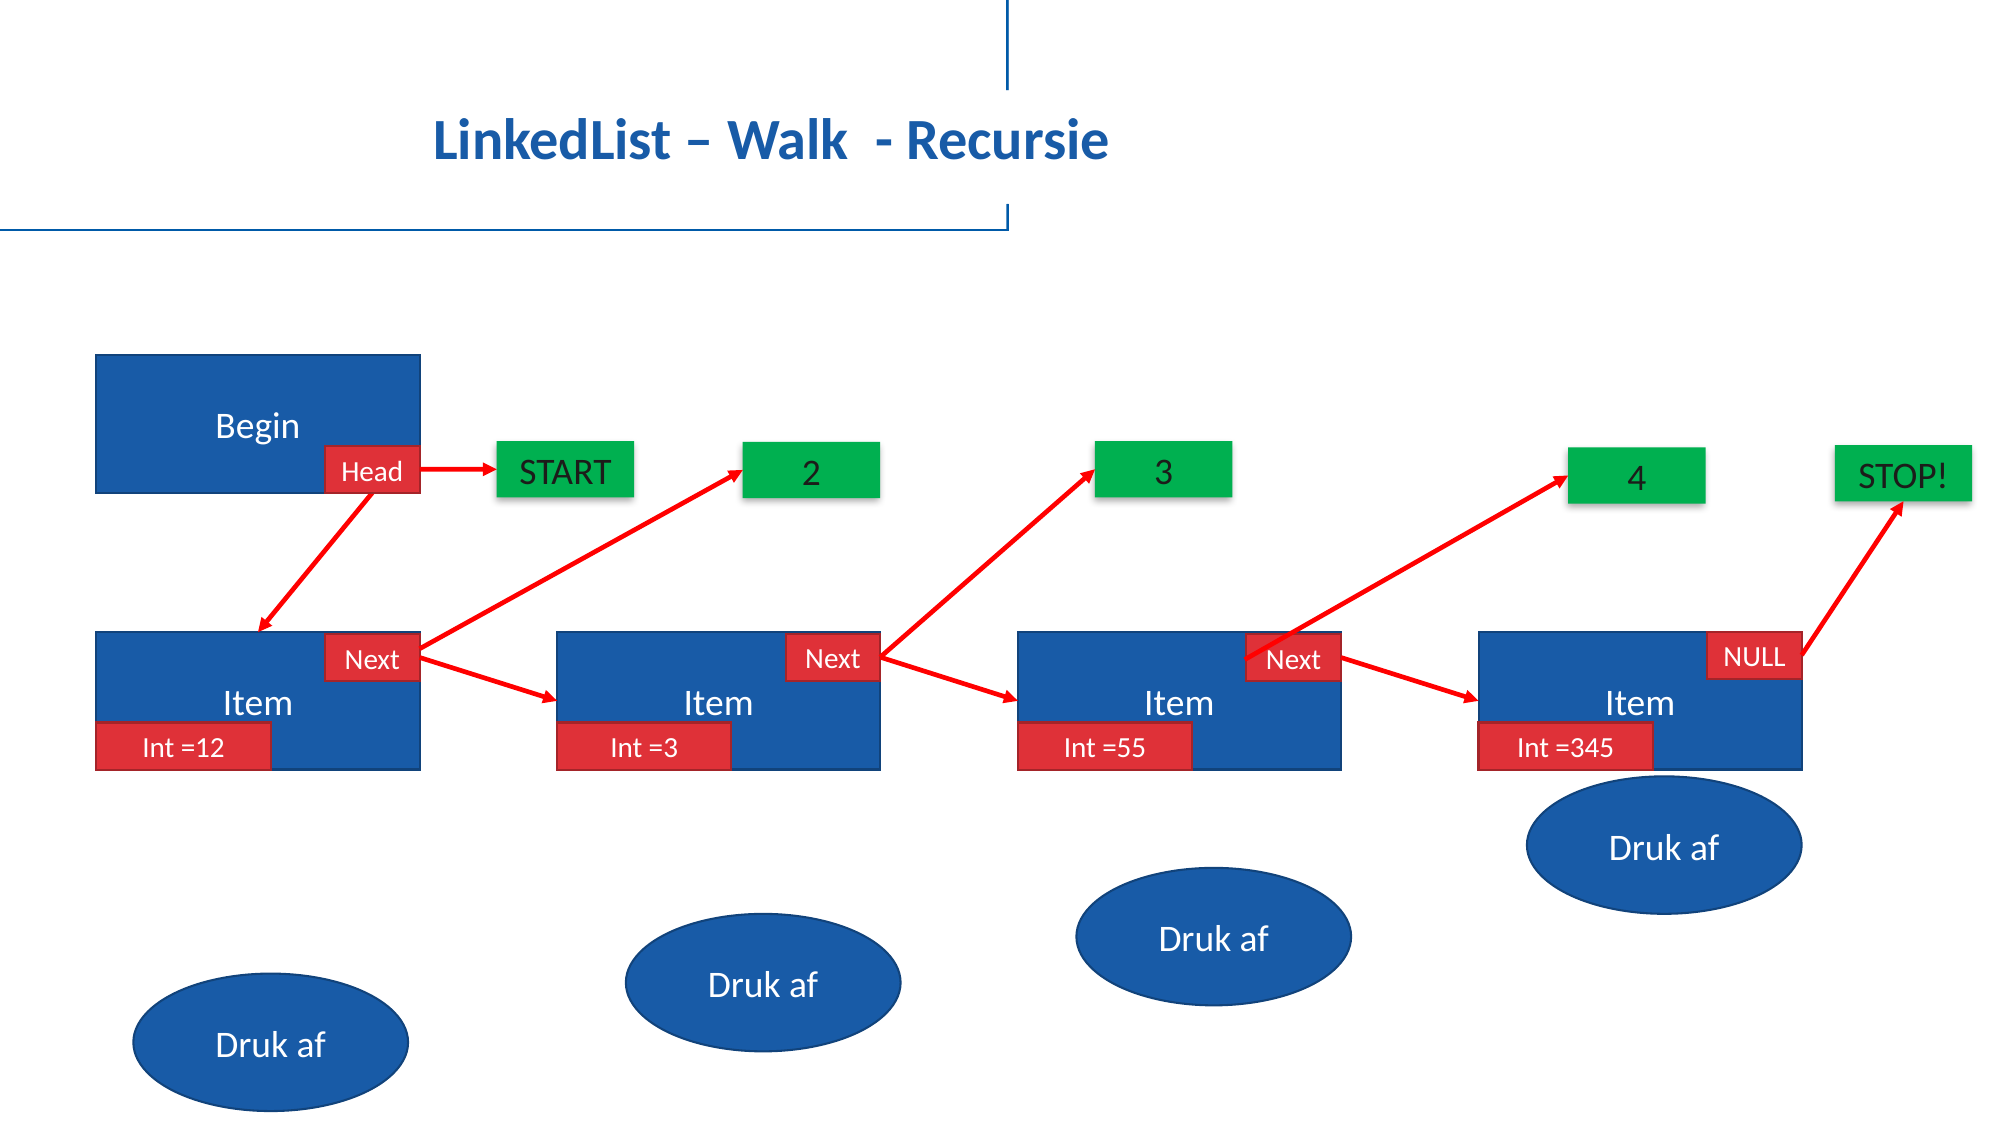

# LinkedList – Walk  - Recursie
Begin
START
3
2
STOP!
Head
4
NULL
Item
Item
Item
Item
Next
Next
Next
Int =3
Int =55
Int =345
Int =12
Druk af
Druk af
Druk af
Druk af